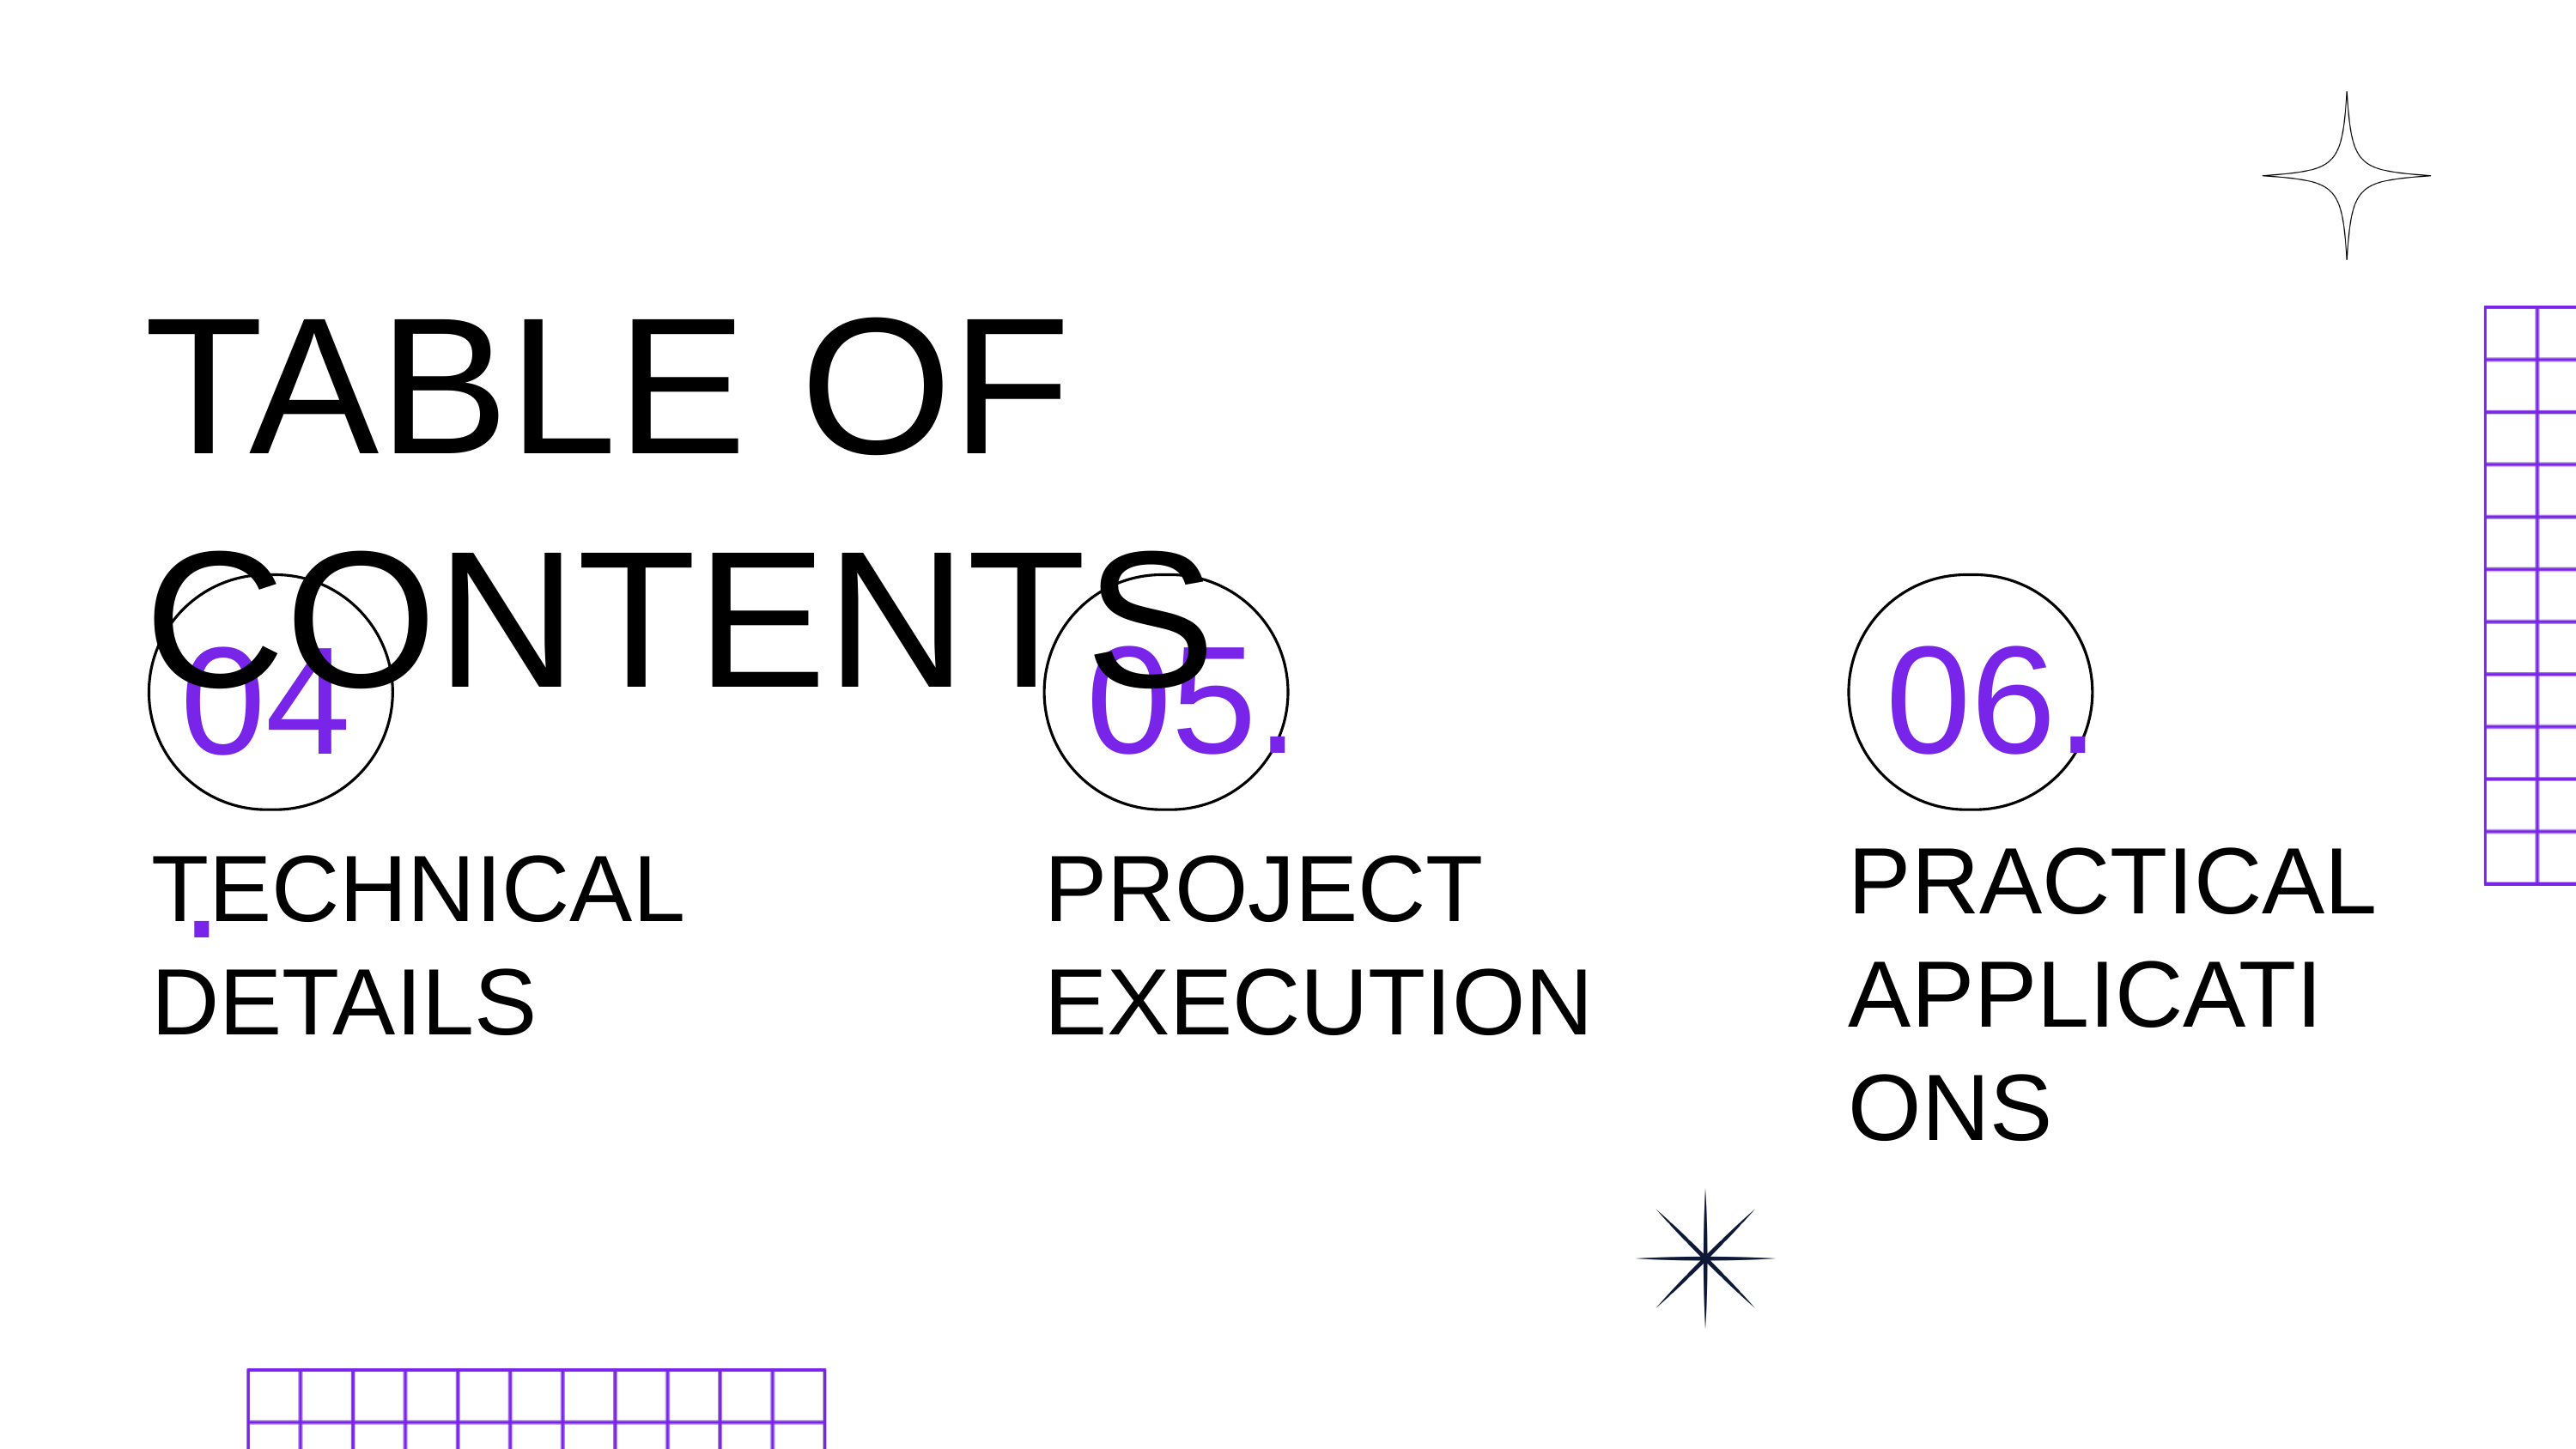

TABLE OF CONTENTS

05.
06.
04.
PRACTICAL
APPLICATIONS
TECHNICAL
DETAILS
PROJECT
EXECUTION